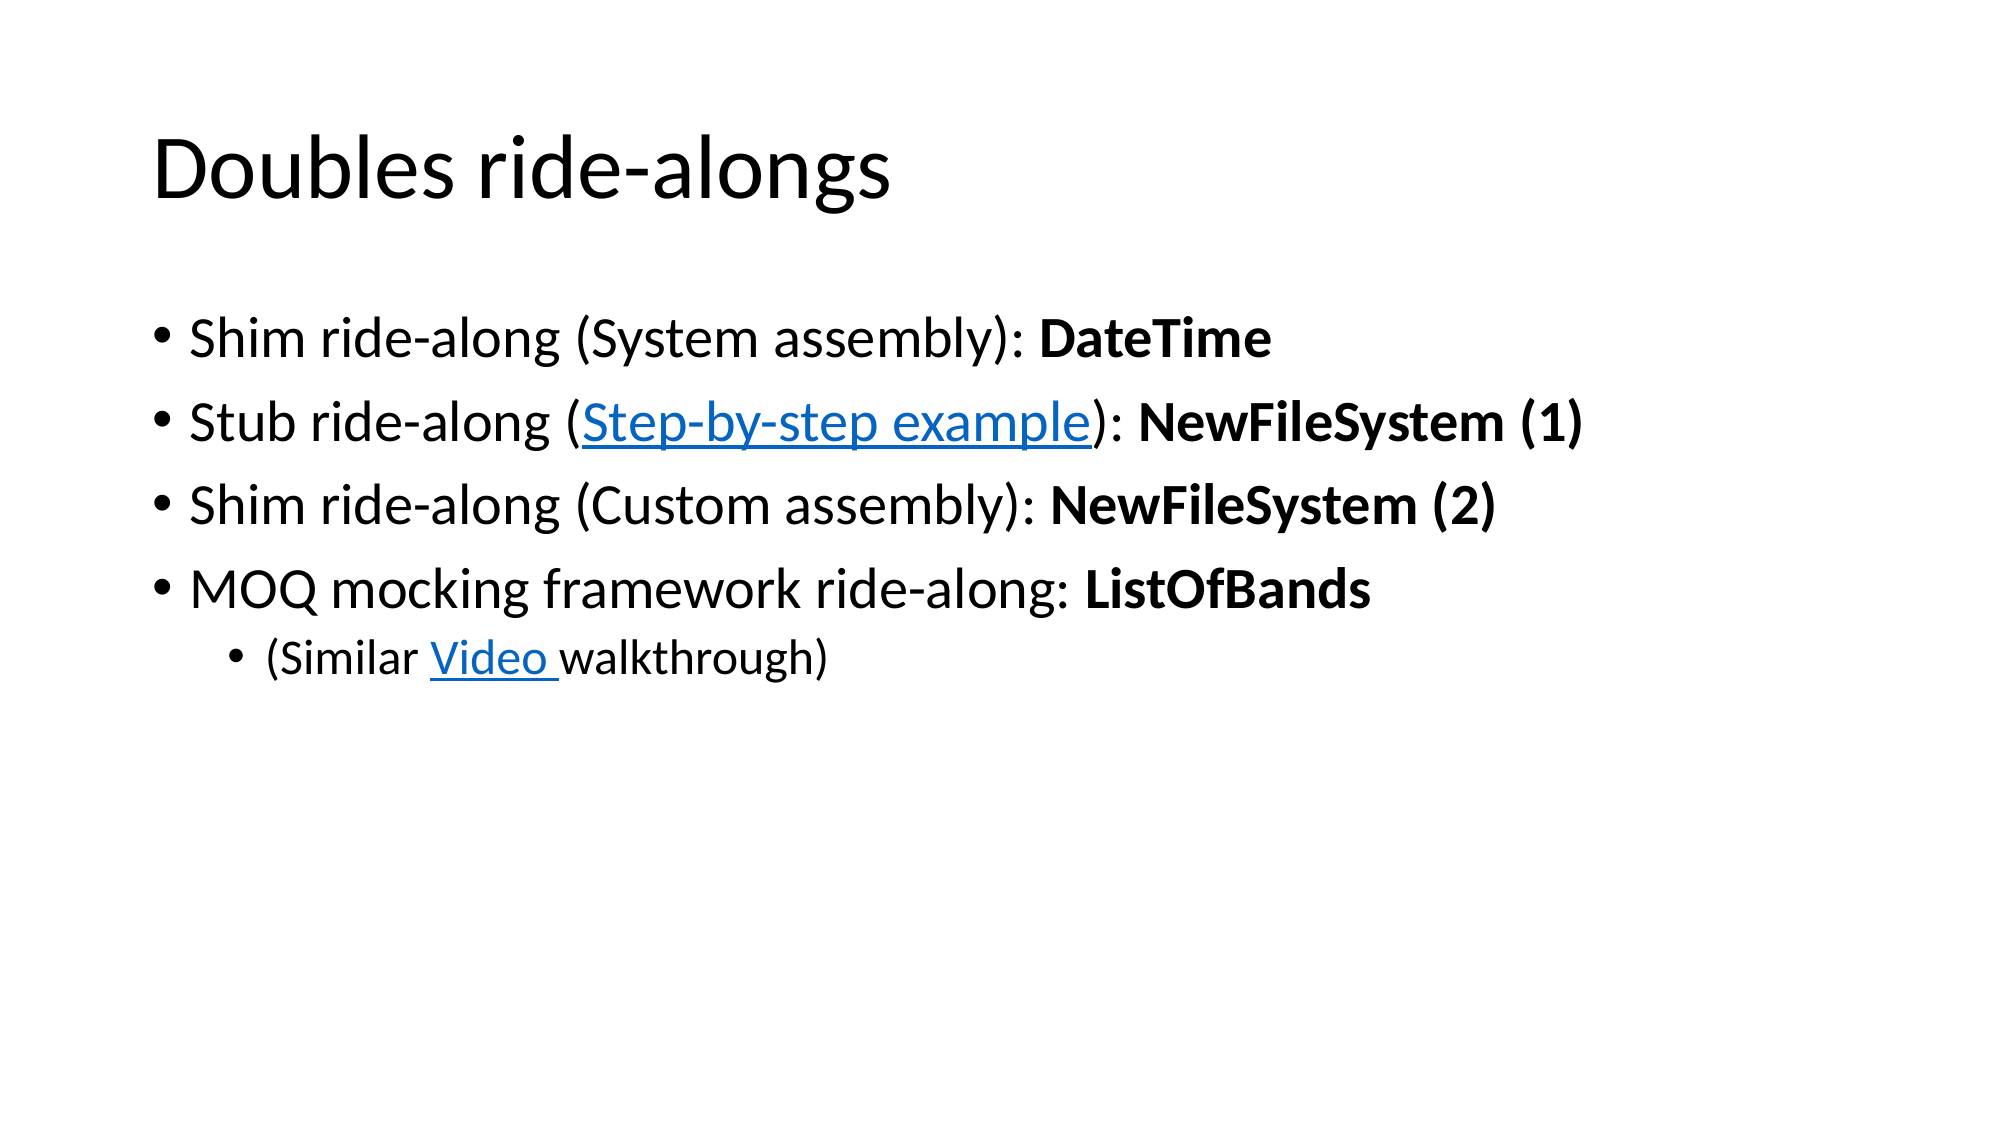

# Doubles ride-alongs
Shim ride-along (System assembly): DateTime
Stub ride-along (Step-by-step example): NewFileSystem (1)
Shim ride-along (Custom assembly): NewFileSystem (2)
MOQ mocking framework ride-along: ListOfBands
(Similar Video walkthrough)